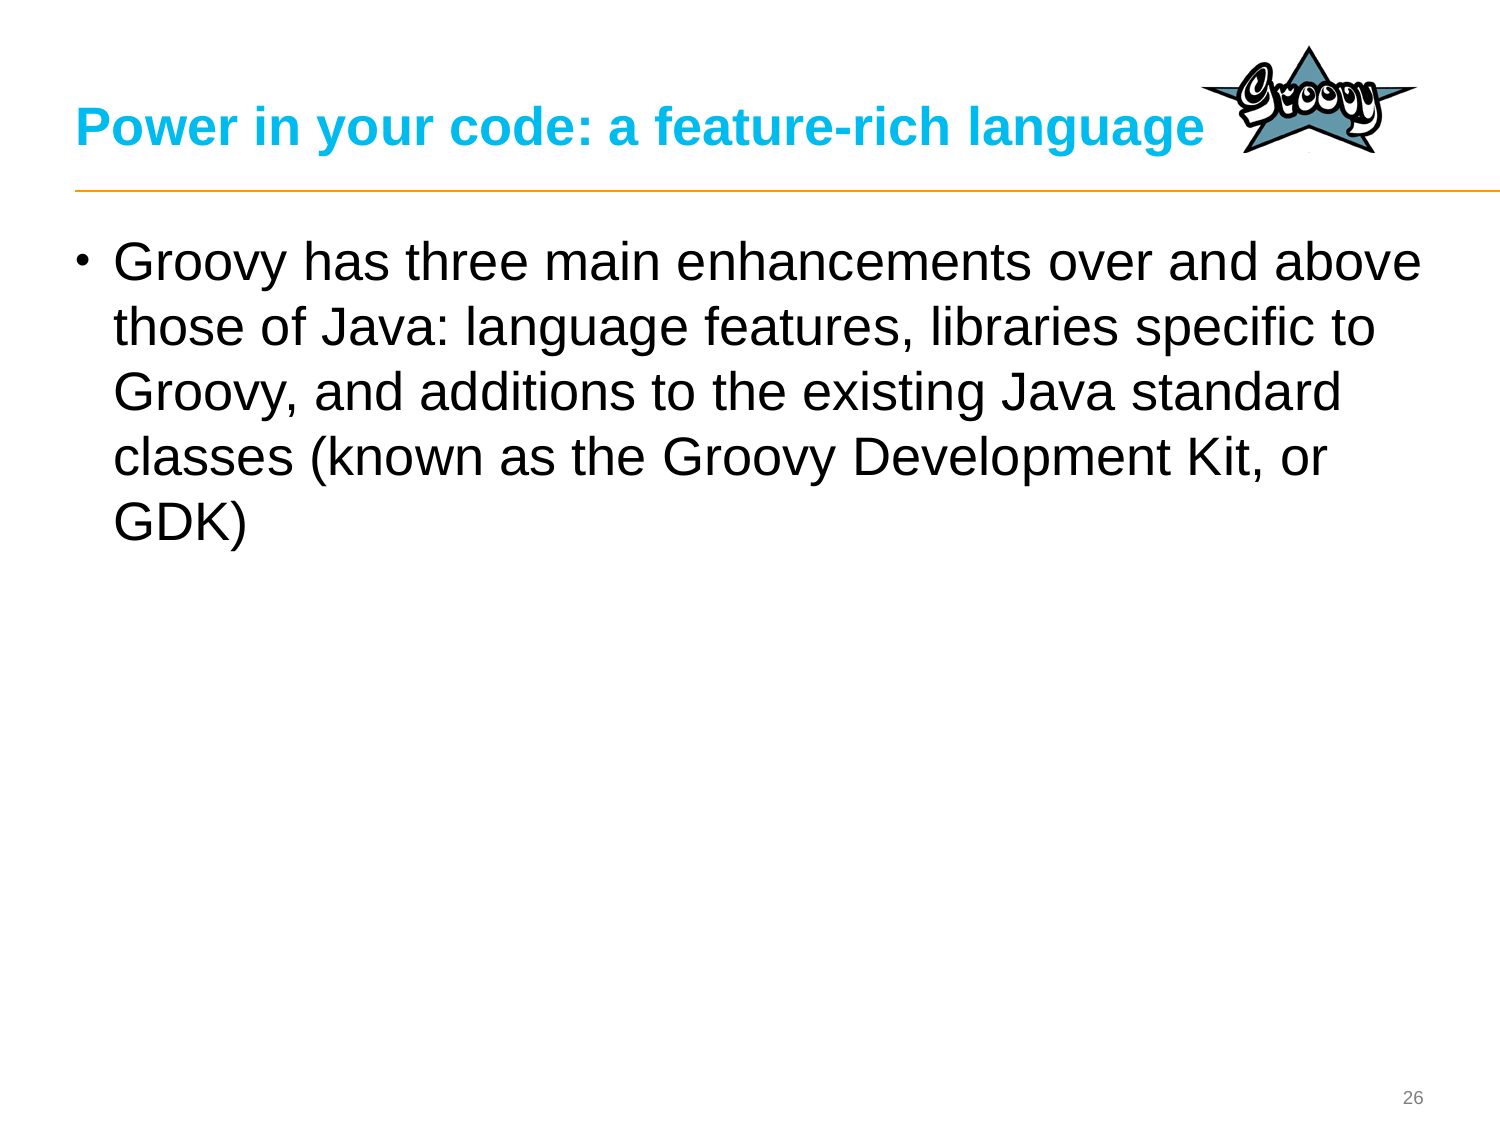

# Power in your code: a feature-rich language
Groovy has three main enhancements over and above those of Java: language features, libraries specific to Groovy, and additions to the existing Java standard classes (known as the Groovy Development Kit, or GDK)